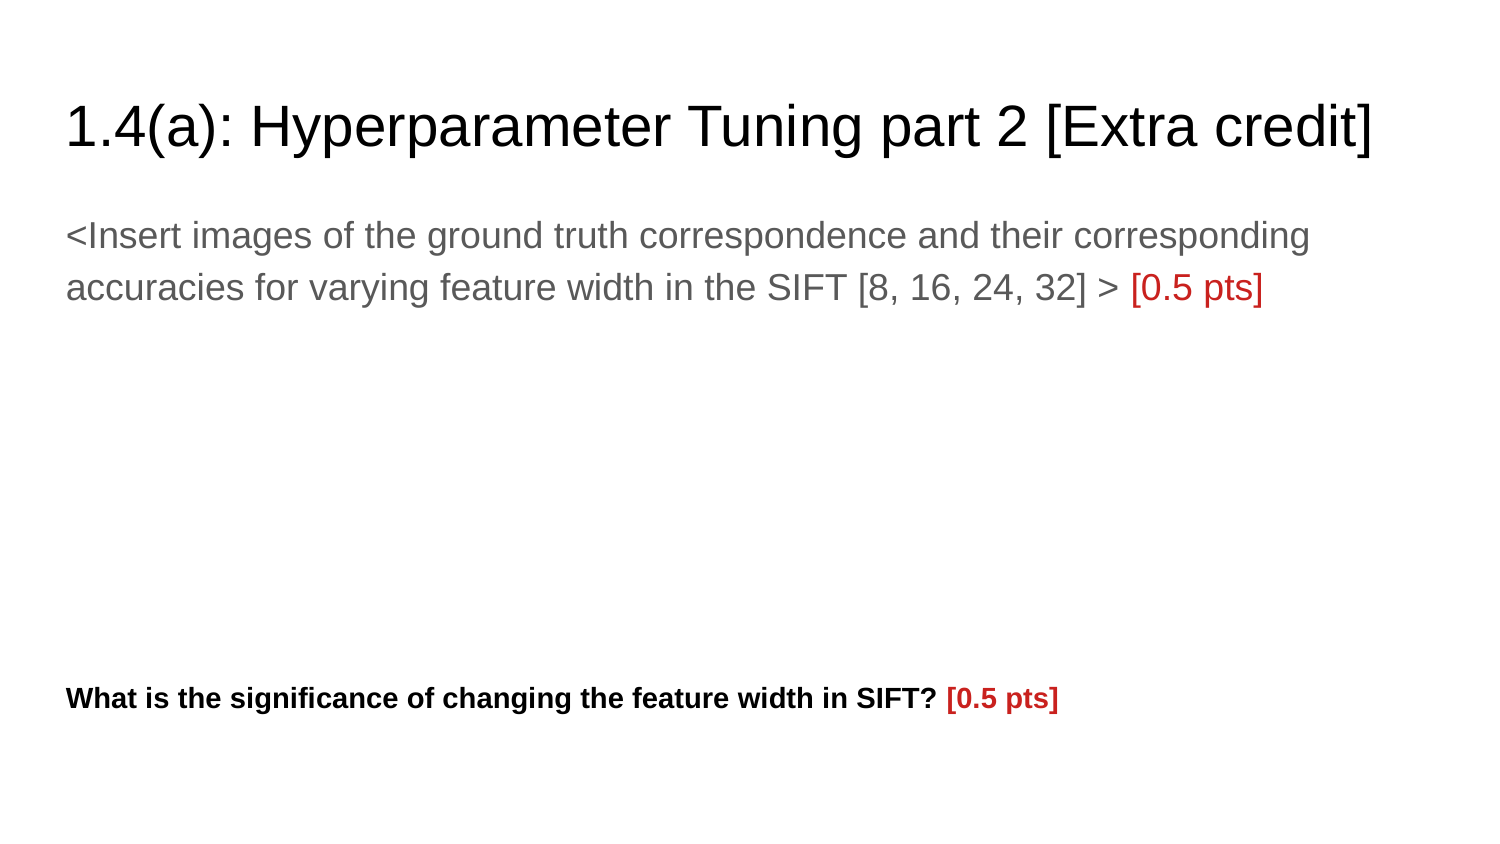

1.4(a): Hyperparameter Tuning part 2 [Extra credit]
<Insert images of the ground truth correspondence and their corresponding accuracies for varying feature width in the SIFT [8, 16, 24, 32] > [0.5 pts]
What is the significance of changing the feature width in SIFT? [0.5 pts]